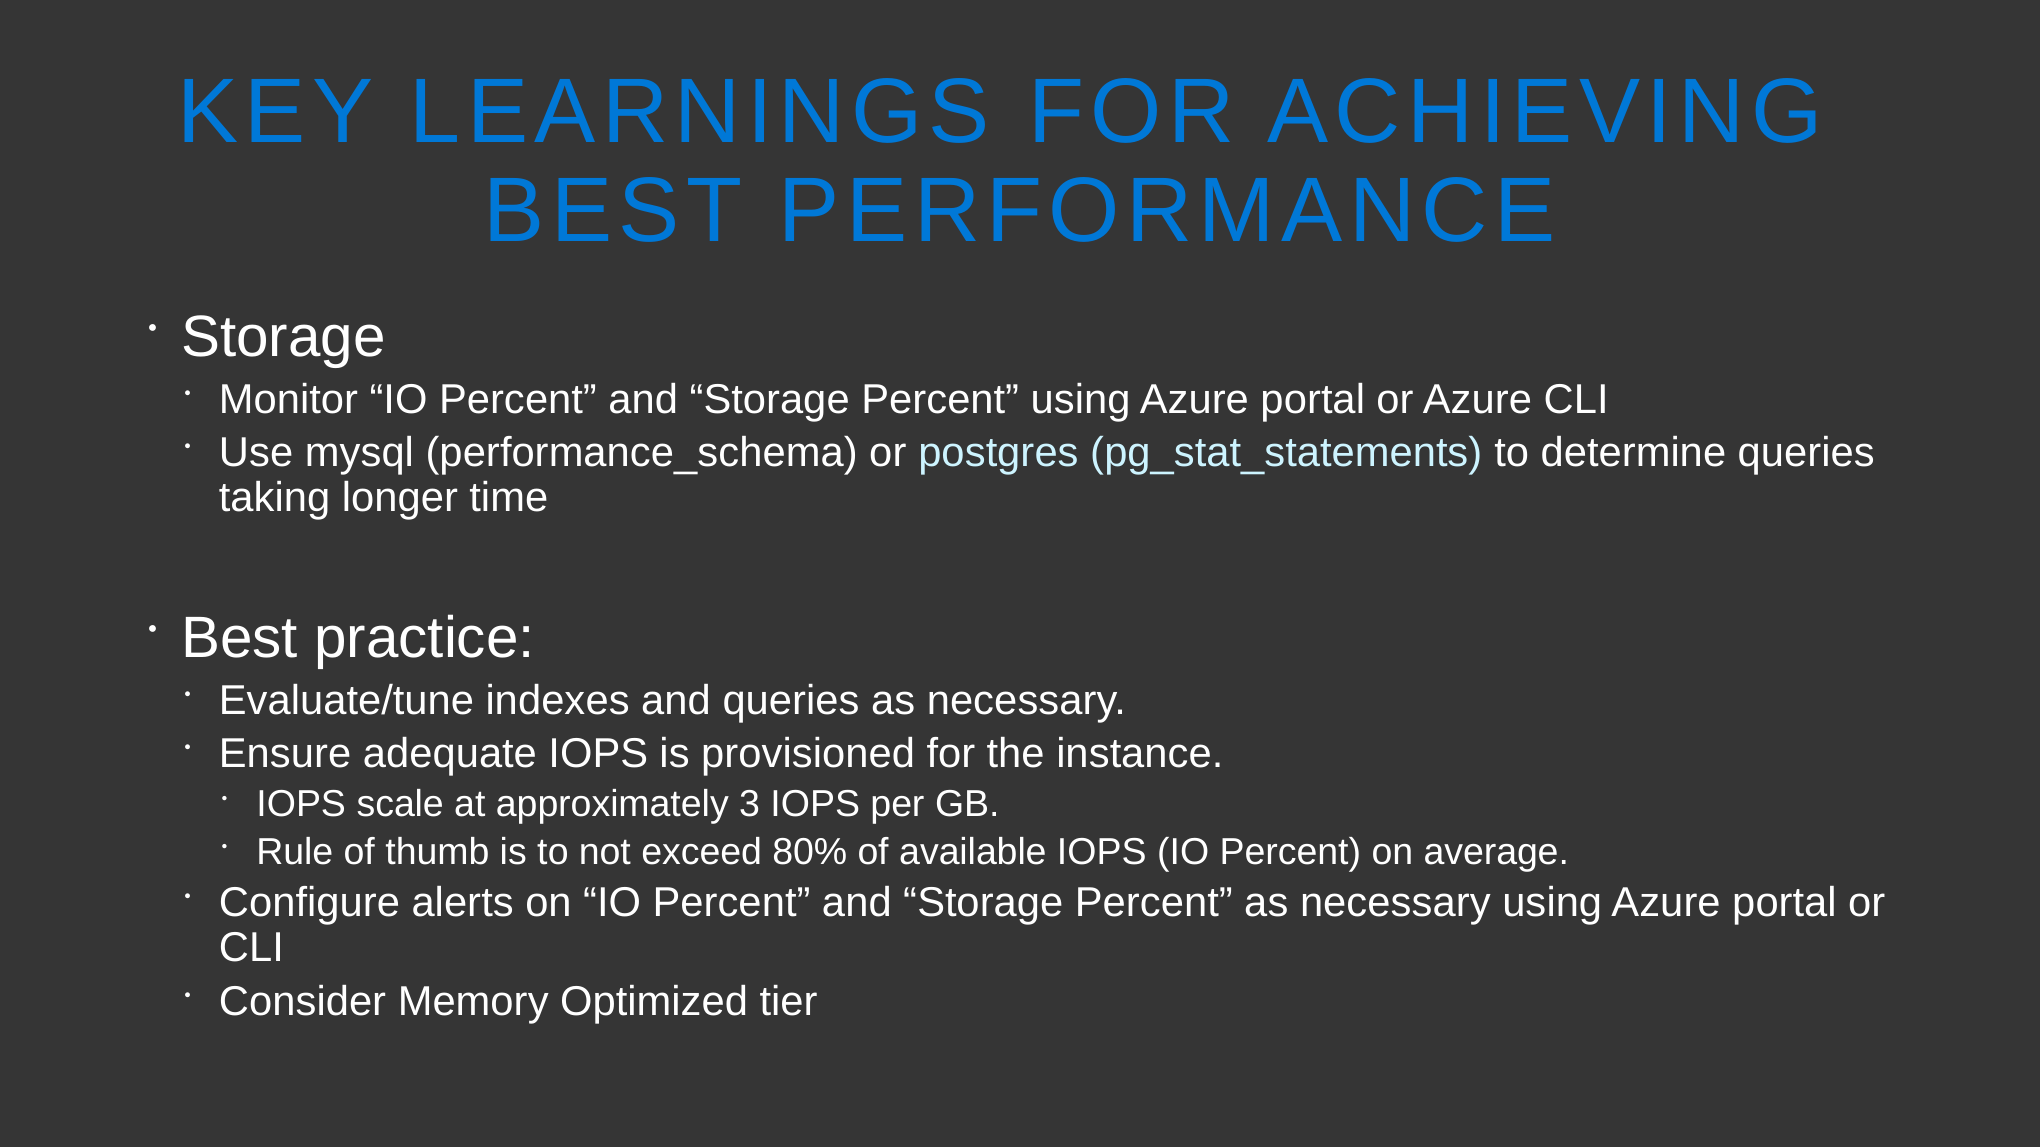

# Key learnings for achieving best performance
Storage
Monitor “IO Percent” and “Storage Percent” using Azure portal or Azure CLI
Use mysql (performance_schema) or postgres (pg_stat_statements) to determine queries taking longer time

Best practice:
Evaluate/tune indexes and queries as necessary.
Ensure adequate IOPS is provisioned for the instance.
IOPS scale at approximately 3 IOPS per GB.
Rule of thumb is to not exceed 80% of available IOPS (IO Percent) on average.
Configure alerts on “IO Percent” and “Storage Percent” as necessary using Azure portal or CLI
Consider Memory Optimized tier